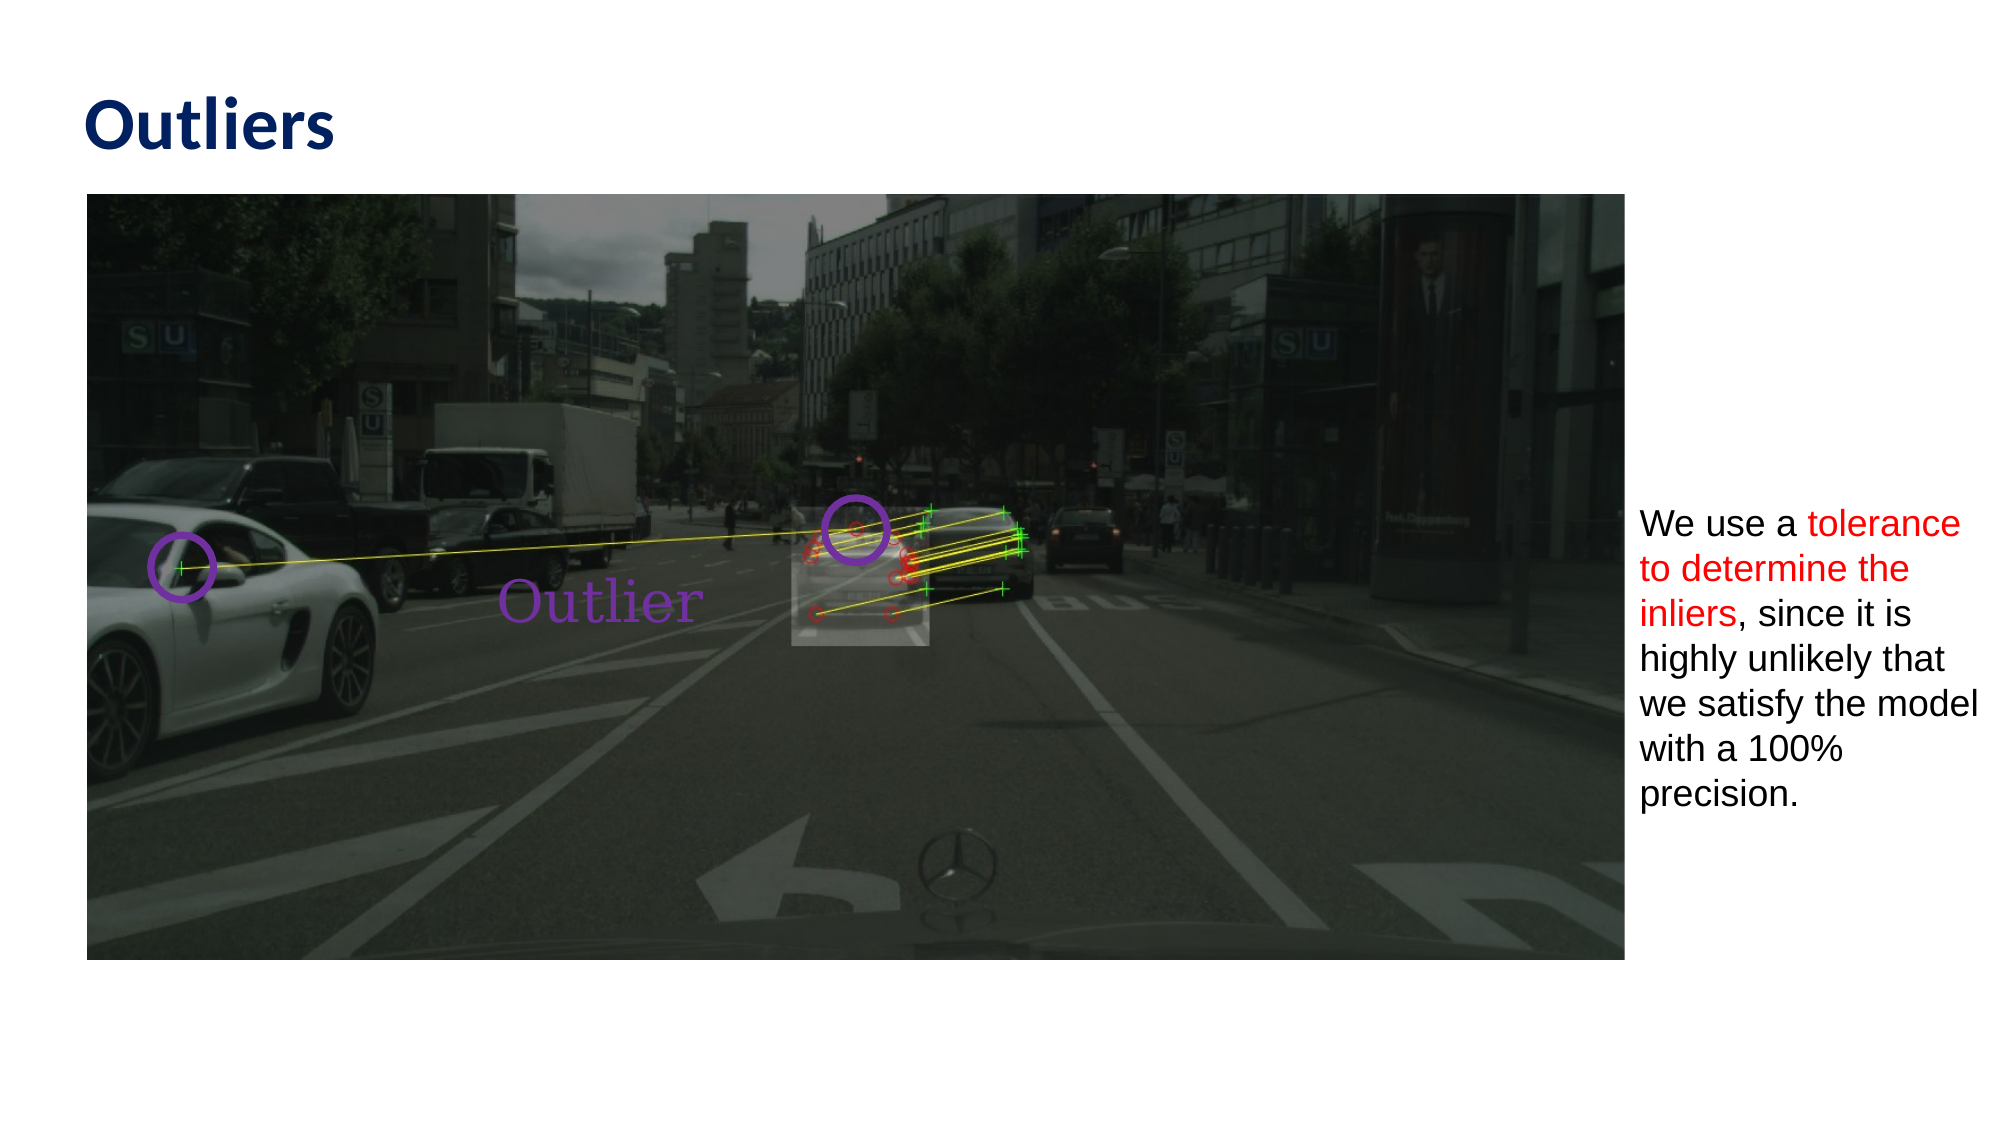

Outliers

We use a tolerance to determine the inliers, since it is highly unlikely that we satisfy the model with a 100% precision.

Outlier